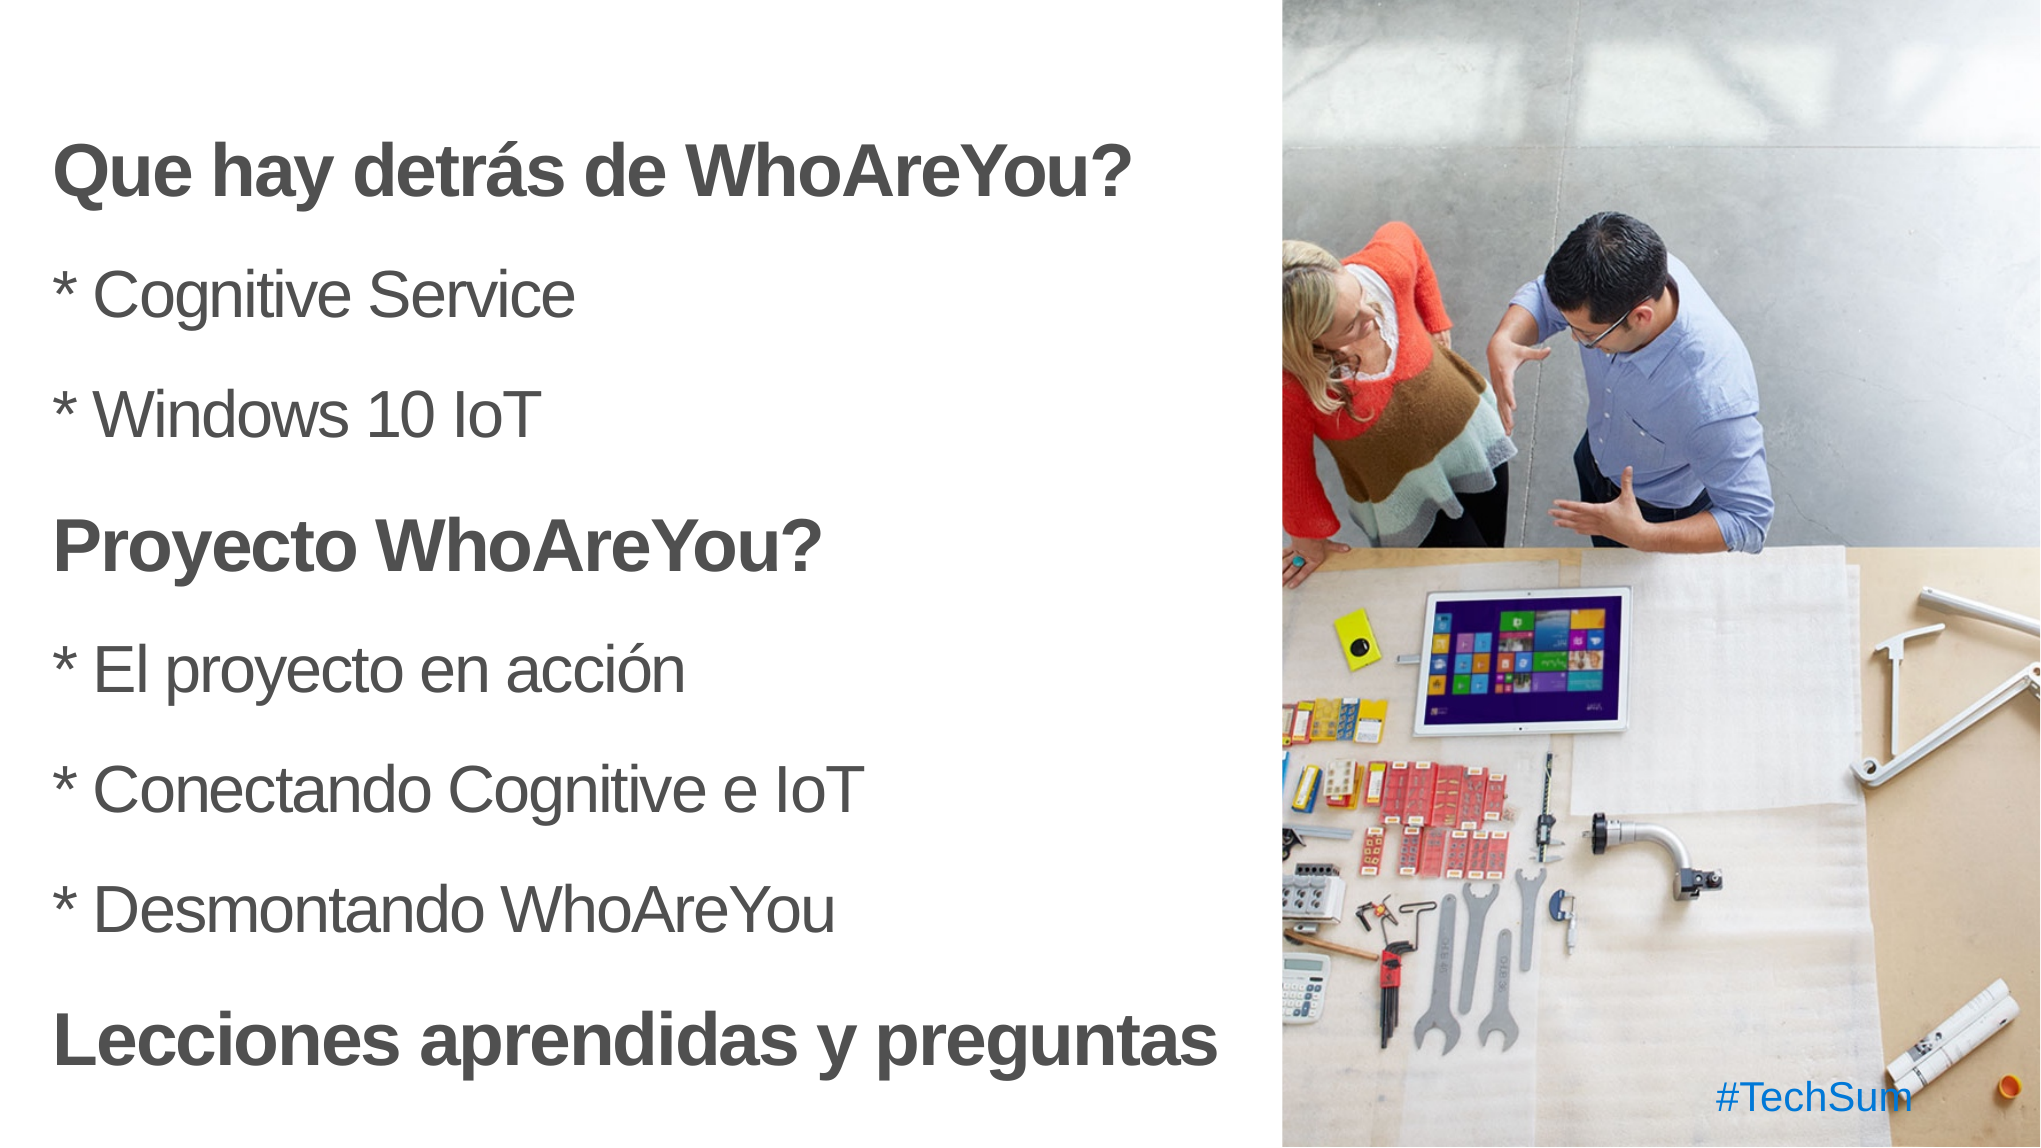

# Que hay detrás de WhoAreYou? * Cognitive Service * Windows 10 IoT Proyecto WhoAreYou? * El proyecto en acción * Conectando Cognitive e IoT * Desmontando WhoAreYou Lecciones aprendidas y preguntas